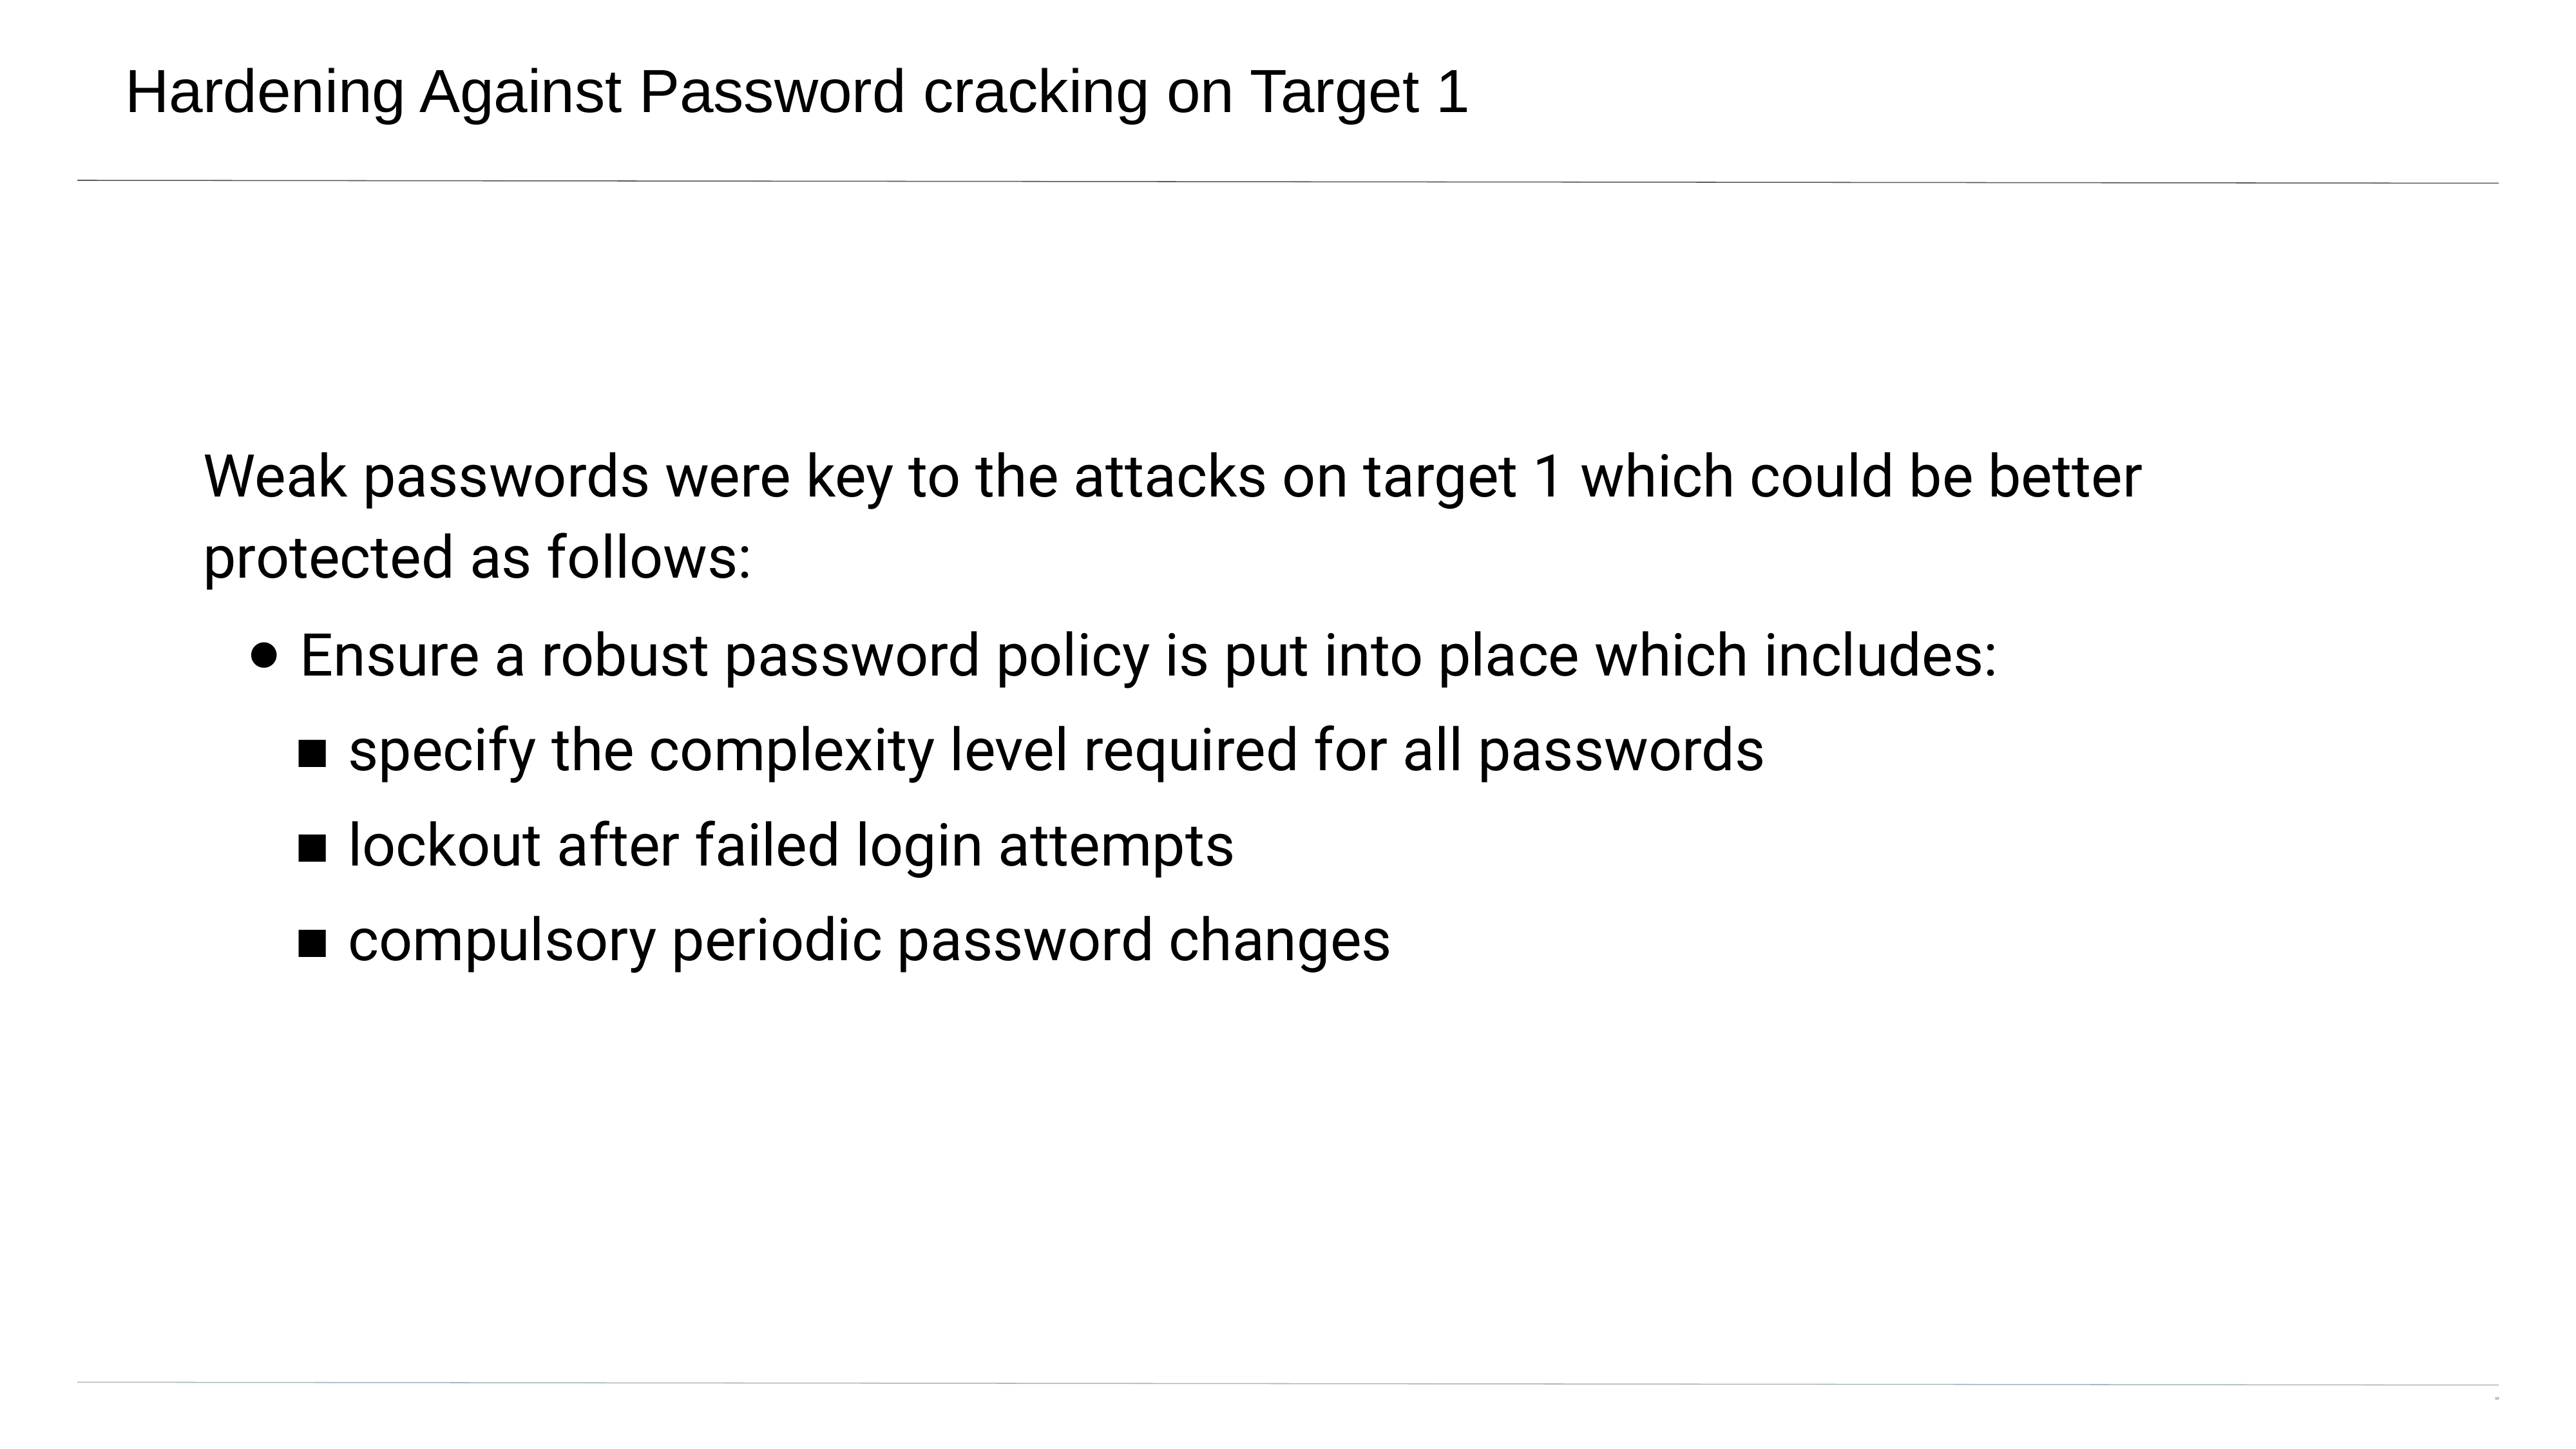

# Hardening Against Password cracking on Target 1

Weak passwords were key to the attacks on target 1 which could be better protected as follows:
Ensure a robust password policy is put into place which includes:
specify the complexity level required for all passwords
lockout after failed login attempts
compulsory periodic password changes

13